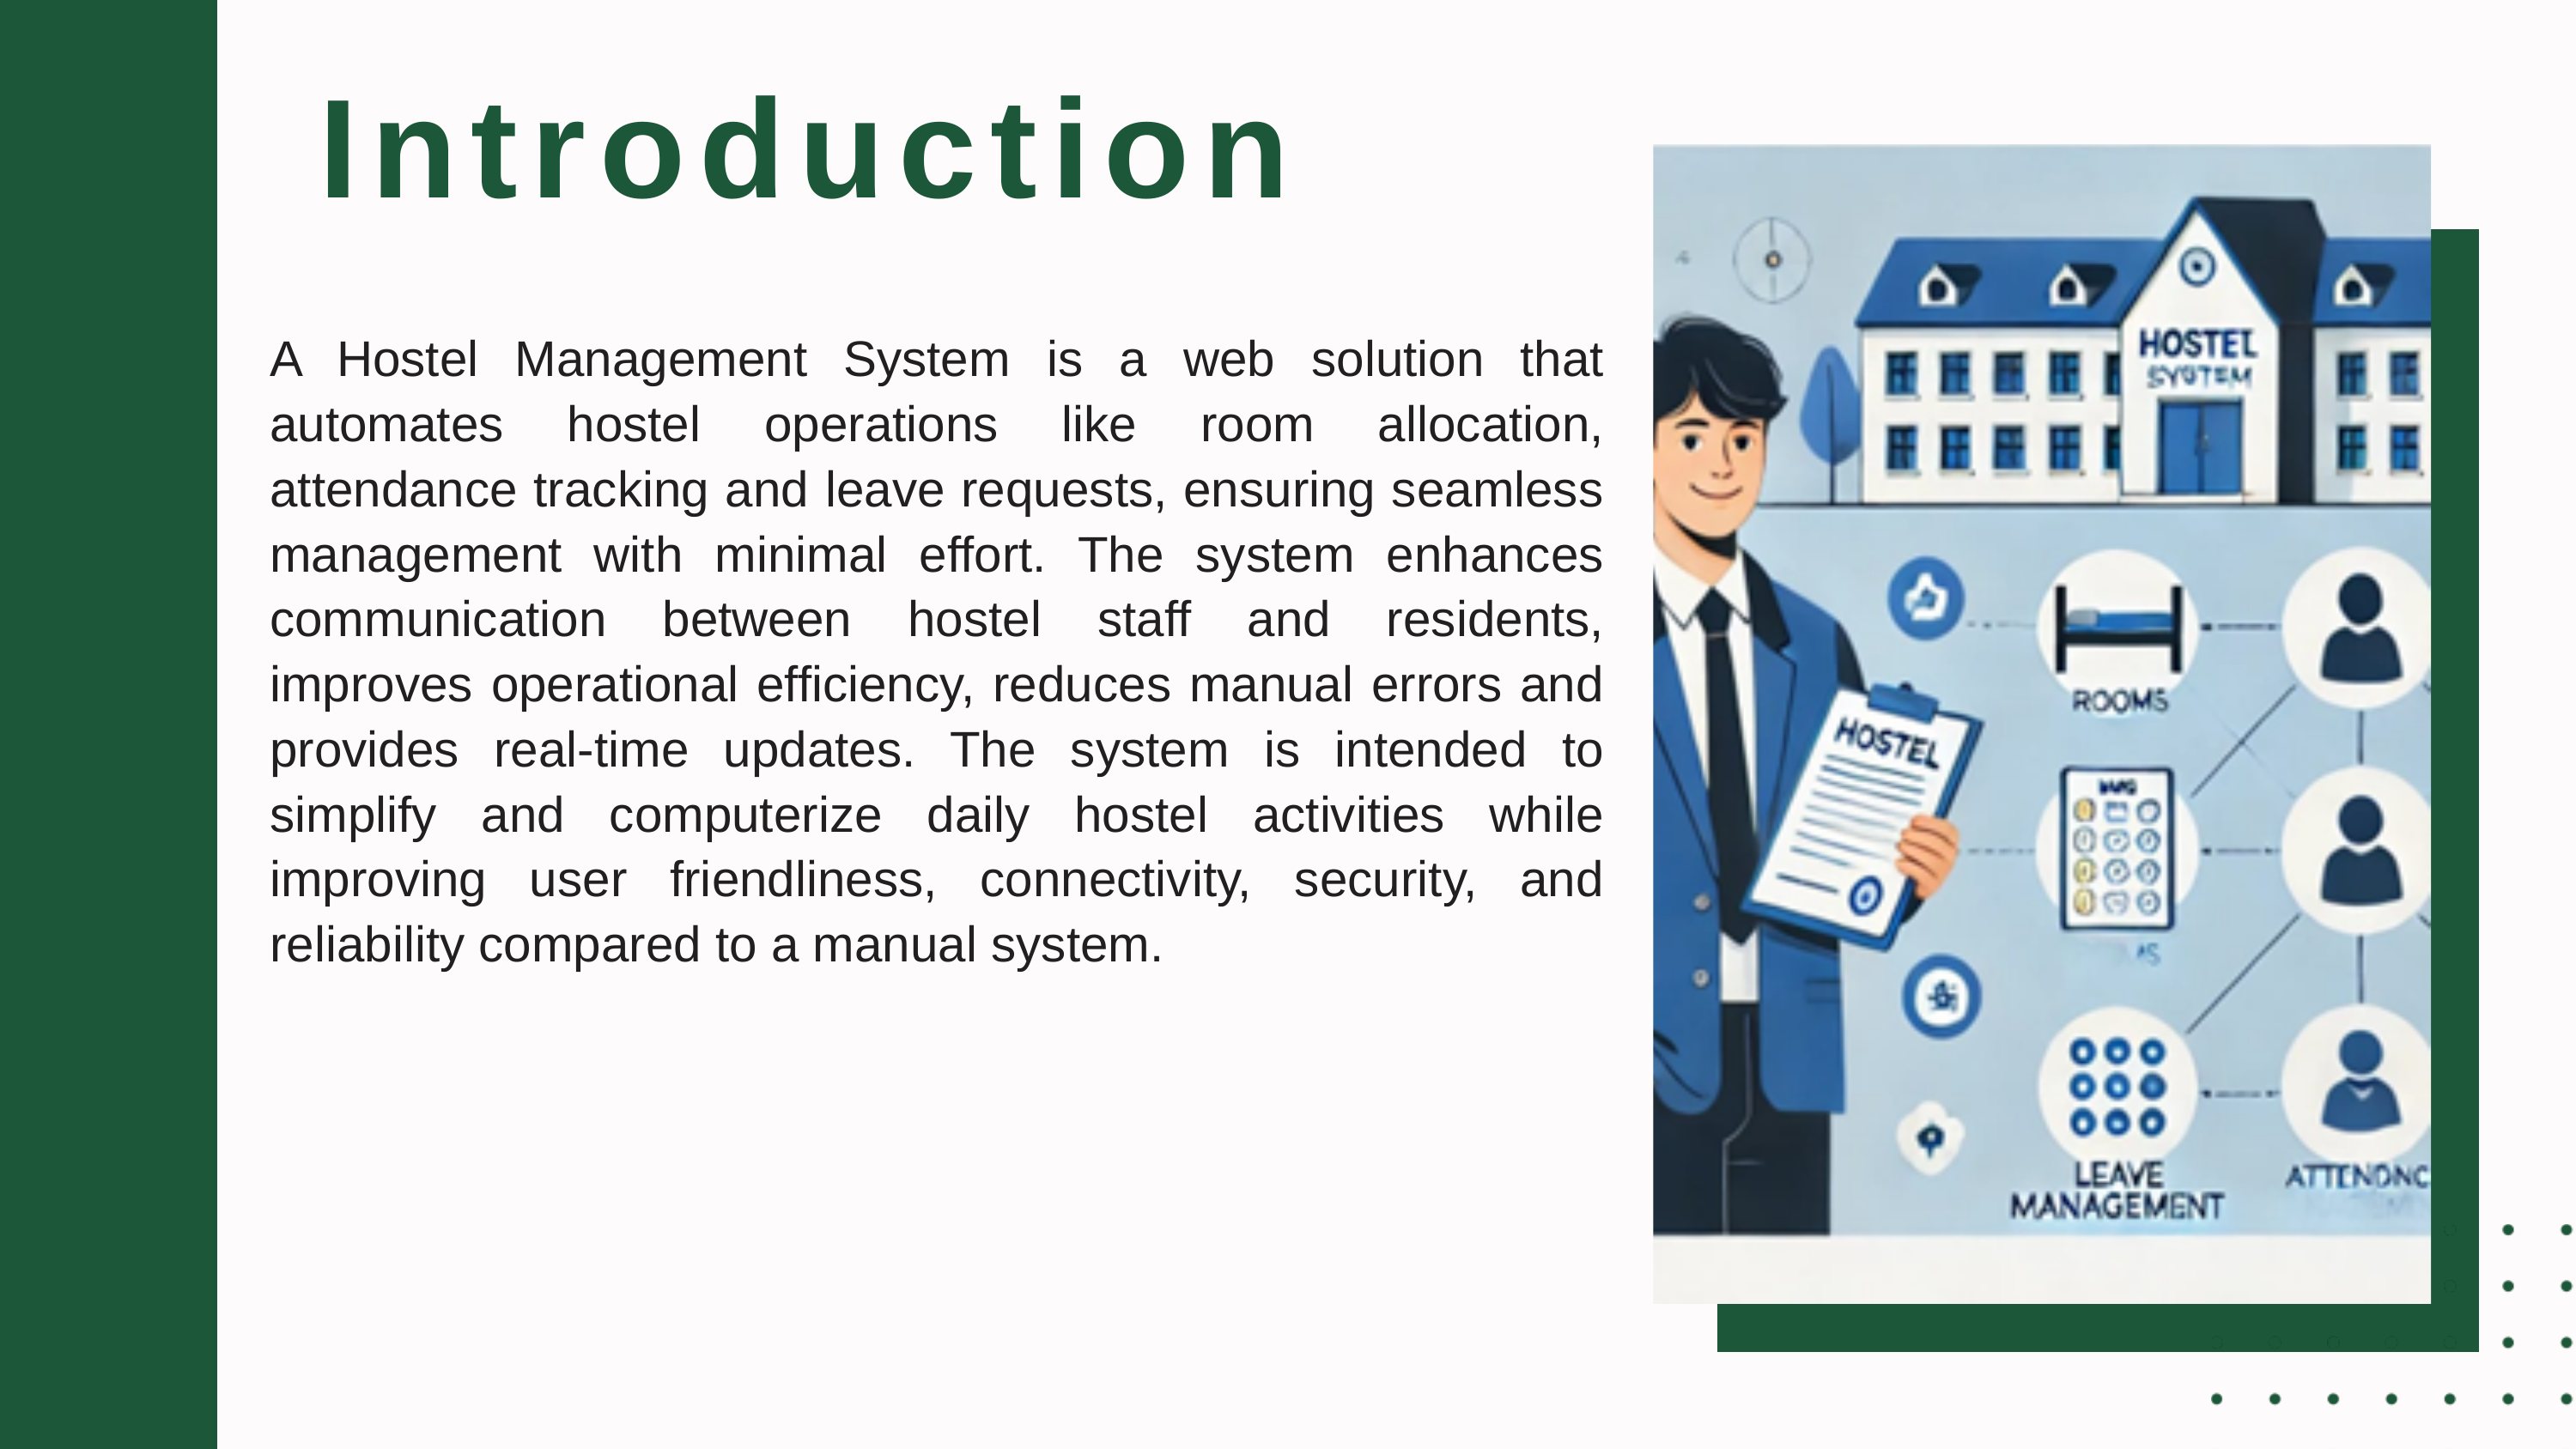

Introduction

A Hostel Management System is a web solution that automates hostel operations like room allocation, attendance tracking and leave requests, ensuring seamless management with minimal effort. The system enhances communication between hostel staff and residents, improves operational efficiency, reduces manual errors and provides real-time updates. The system is intended to simplify and computerize daily hostel activities while improving user friendliness, connectivity, security, and reliability compared to a manual system.